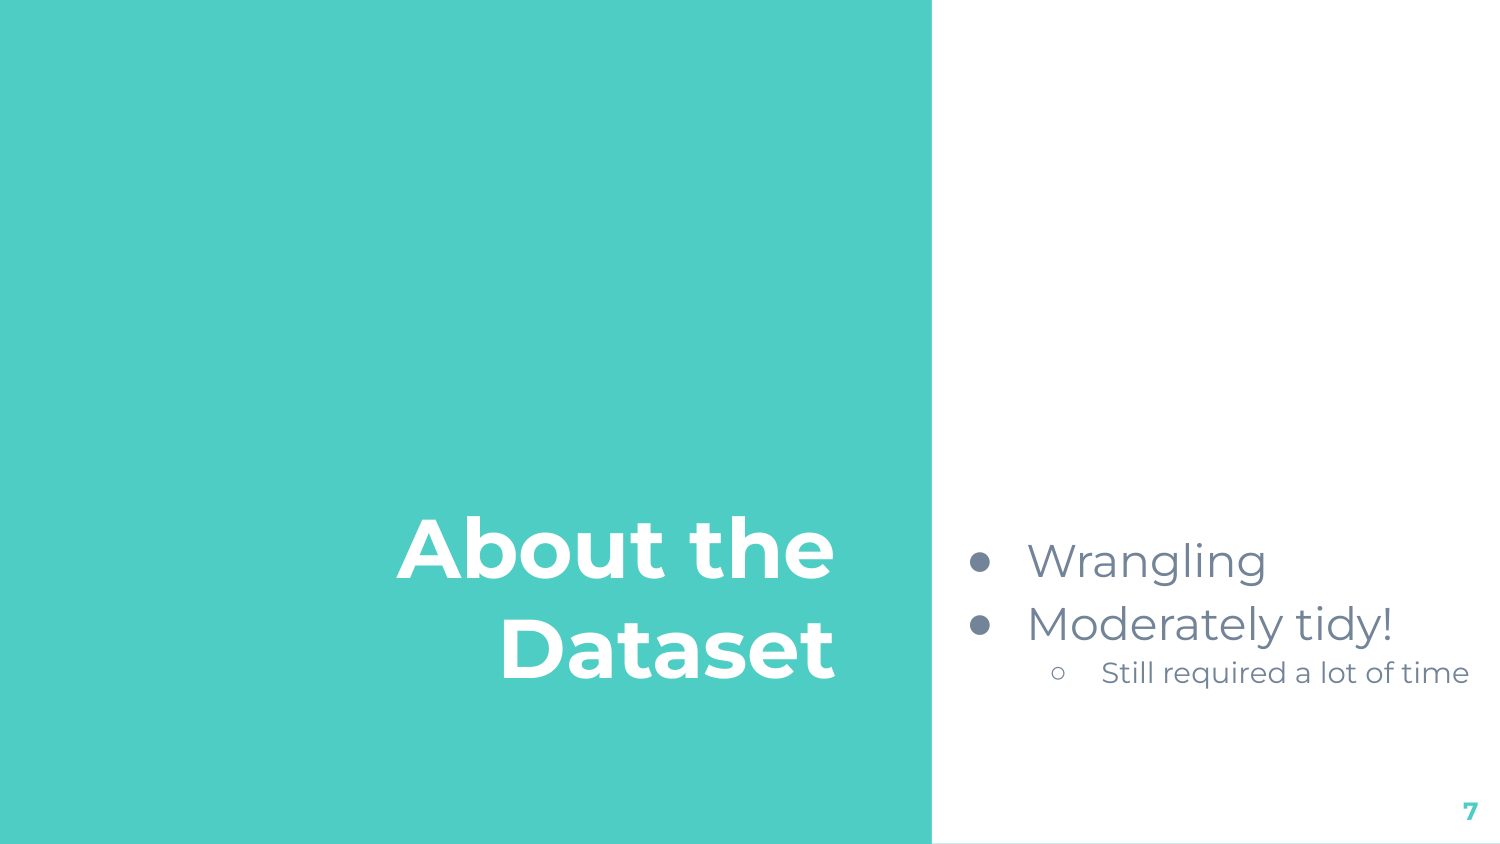

# About the Dataset
Wrangling
Moderately tidy!
Still required a lot of time
7